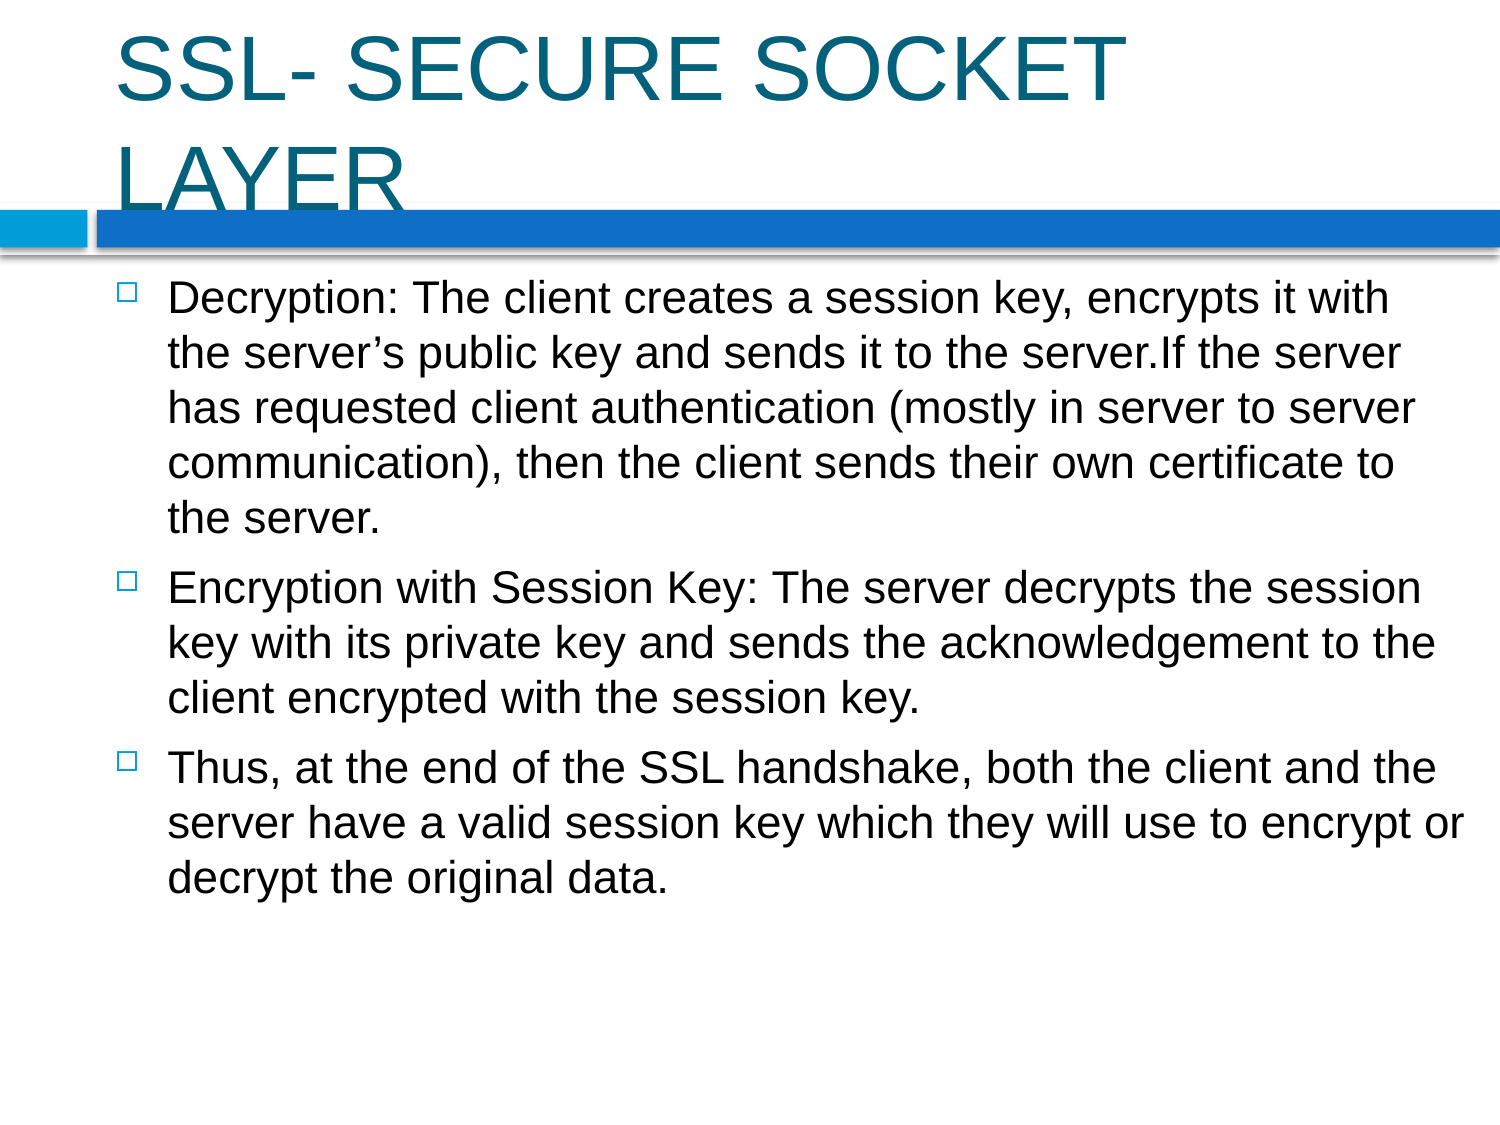

# SSL- SECURE SOCKET LAYER
43
Decryption: The client creates a session key, encrypts it with the server’s public key and sends it to the server.If the server has requested client authentication (mostly in server to server communication), then the client sends their own certificate to the server.
Encryption with Session Key: The server decrypts the session key with its private key and sends the acknowledgement to the client encrypted with the session key.
Thus, at the end of the SSL handshake, both the client and the server have a valid session key which they will use to encrypt or decrypt the original data.